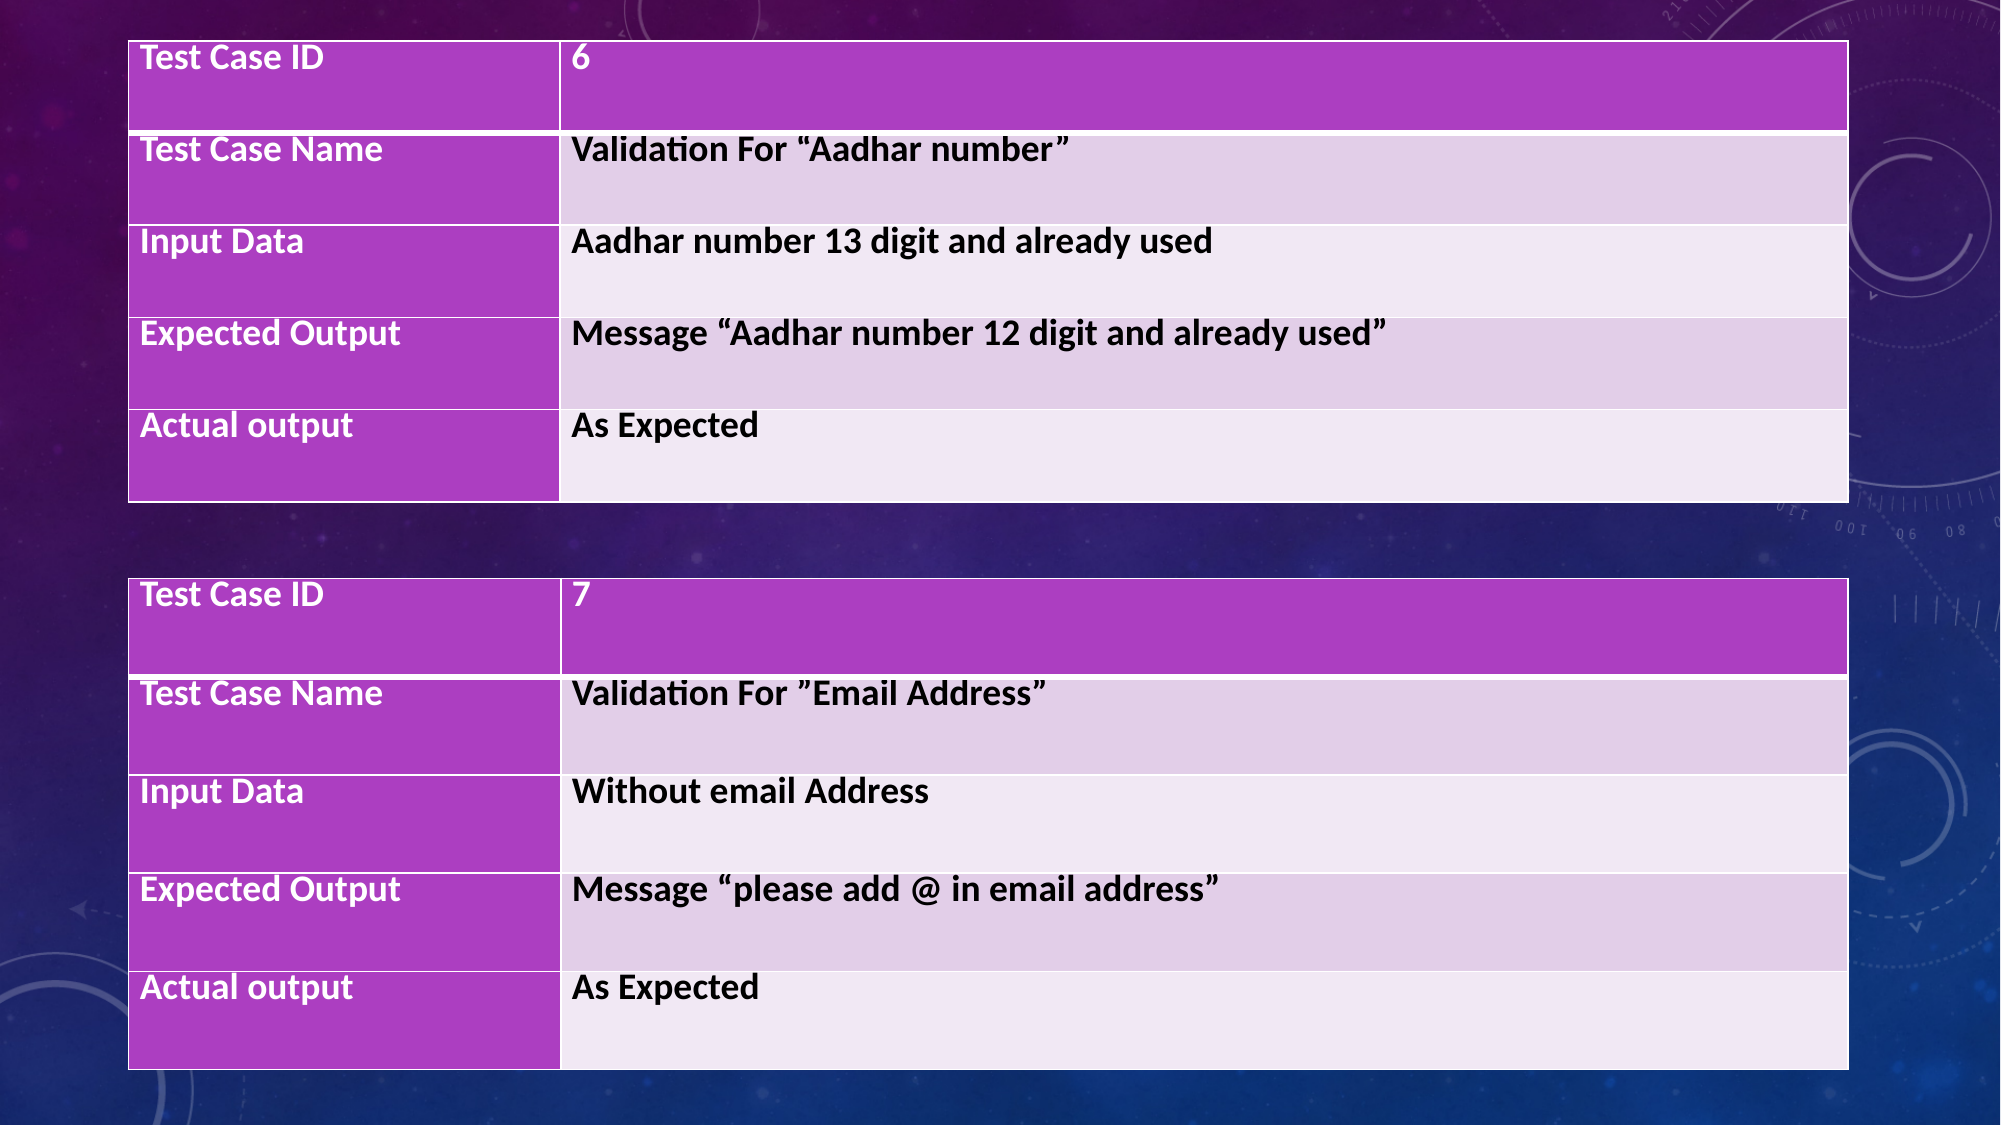

| Test Case ID | 6 |
| --- | --- |
| Test Case Name | Validation For “Aadhar number” |
| Input Data | Aadhar number 13 digit and already used |
| Expected Output | Message “Aadhar number 12 digit and already used” |
| Actual output | As Expected |
| Test Case ID | 7 |
| --- | --- |
| Test Case Name | Validation For ”Email Address” |
| Input Data | Without email Address |
| Expected Output | Message “please add @ in email address” |
| Actual output | As Expected |